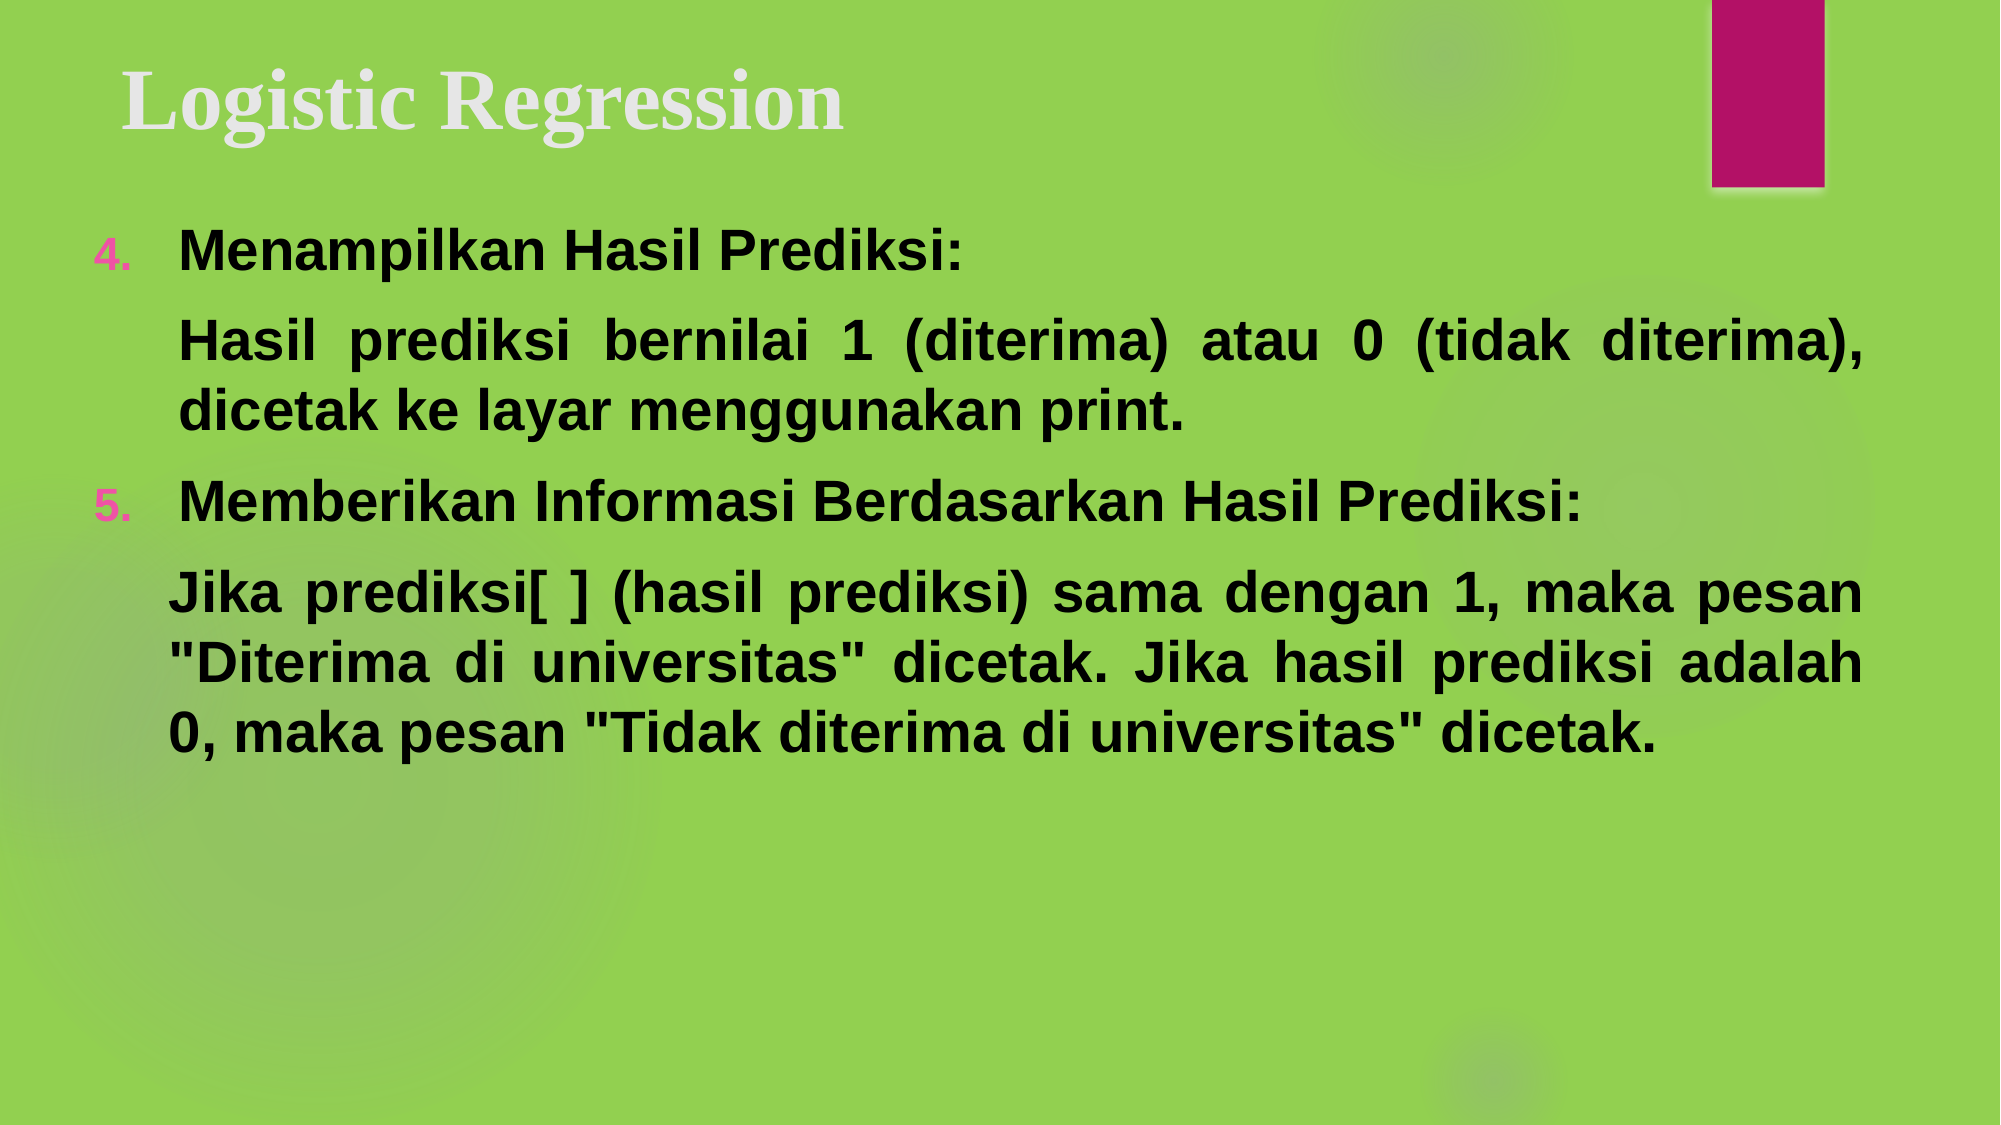

# Logistic Regression
Menampilkan Hasil Prediksi:
Hasil prediksi bernilai 1 (diterima) atau 0 (tidak diterima), dicetak ke layar menggunakan print.
Memberikan Informasi Berdasarkan Hasil Prediksi:
Jika prediksi[ ] (hasil prediksi) sama dengan 1, maka pesan "Diterima di universitas" dicetak. Jika hasil prediksi adalah 0, maka pesan "Tidak diterima di universitas" dicetak.